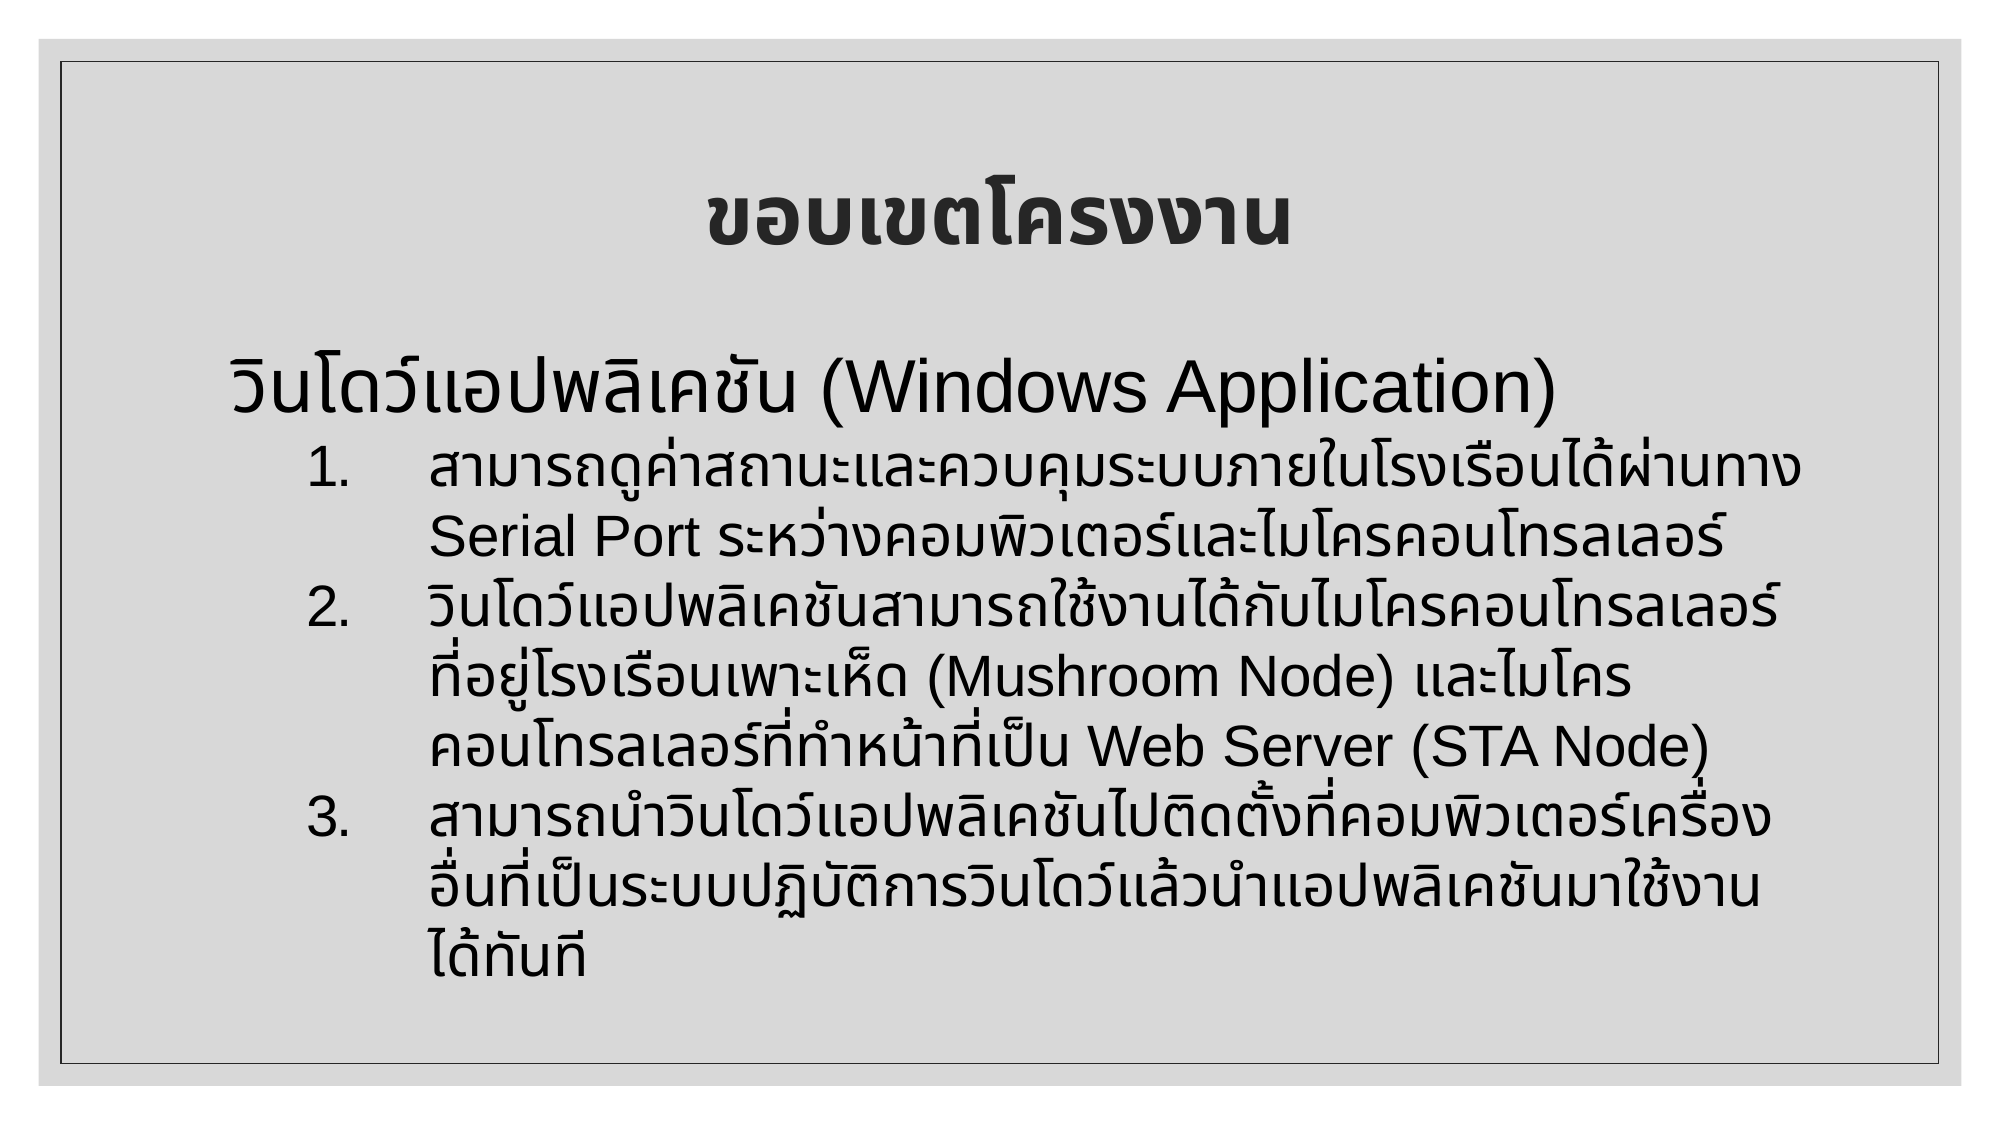

# ขอบเขตโครงงาน
วินโดว์แอปพลิเคชัน (Windows Application)
สามารถดูค่าสถานะและควบคุมระบบภายในโรงเรือนได้ผ่านทาง Serial Port ระหว่างคอมพิวเตอร์และไมโครคอนโทรลเลอร์
วินโดว์แอปพลิเคชันสามารถใช้งานได้กับไมโครคอนโทรลเลอร์ที่อยู่โรงเรือนเพาะเห็ด (Mushroom Node) และไมโครคอนโทรลเลอร์ที่ทำหน้าที่เป็น Web Server (STA Node)
สามารถนำวินโดว์แอปพลิเคชันไปติดตั้งที่คอมพิวเตอร์เครื่องอื่นที่เป็นระบบปฏิบัติการวินโดว์แล้วนำแอปพลิเคชันมาใช้งานได้ทันที